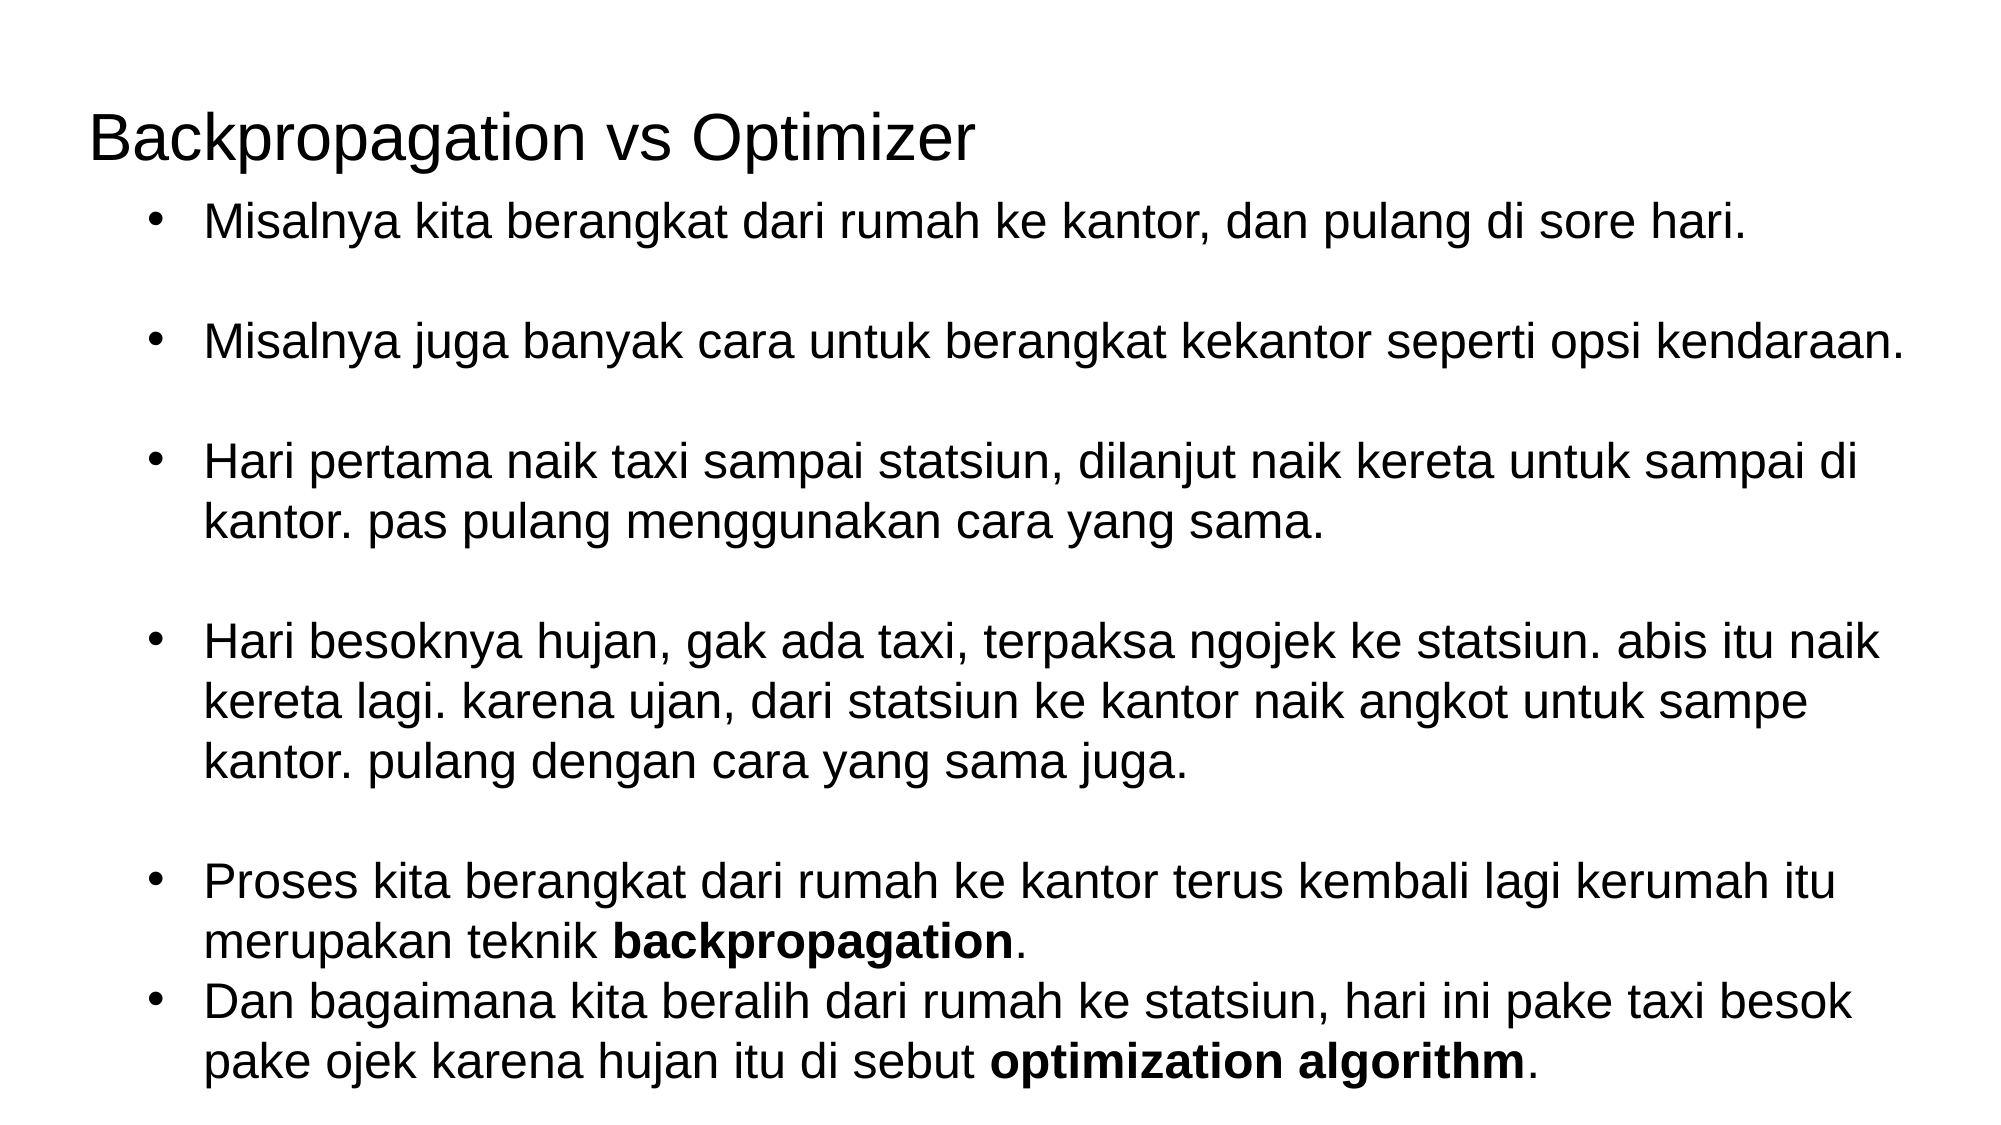

Backpropagation vs Optimizer
Misalnya kita berangkat dari rumah ke kantor, dan pulang di sore hari.

Misalnya juga banyak cara untuk berangkat kekantor seperti opsi kendaraan.

Hari pertama naik taxi sampai statsiun, dilanjut naik kereta untuk sampai di kantor. pas pulang menggunakan cara yang sama.

Hari besoknya hujan, gak ada taxi, terpaksa ngojek ke statsiun. abis itu naik kereta lagi. karena ujan, dari statsiun ke kantor naik angkot untuk sampe kantor. pulang dengan cara yang sama juga.

Proses kita berangkat dari rumah ke kantor terus kembali lagi kerumah itu merupakan teknik backpropagation.
Dan bagaimana kita beralih dari rumah ke statsiun, hari ini pake taxi besok pake ojek karena hujan itu di sebut optimization algorithm.